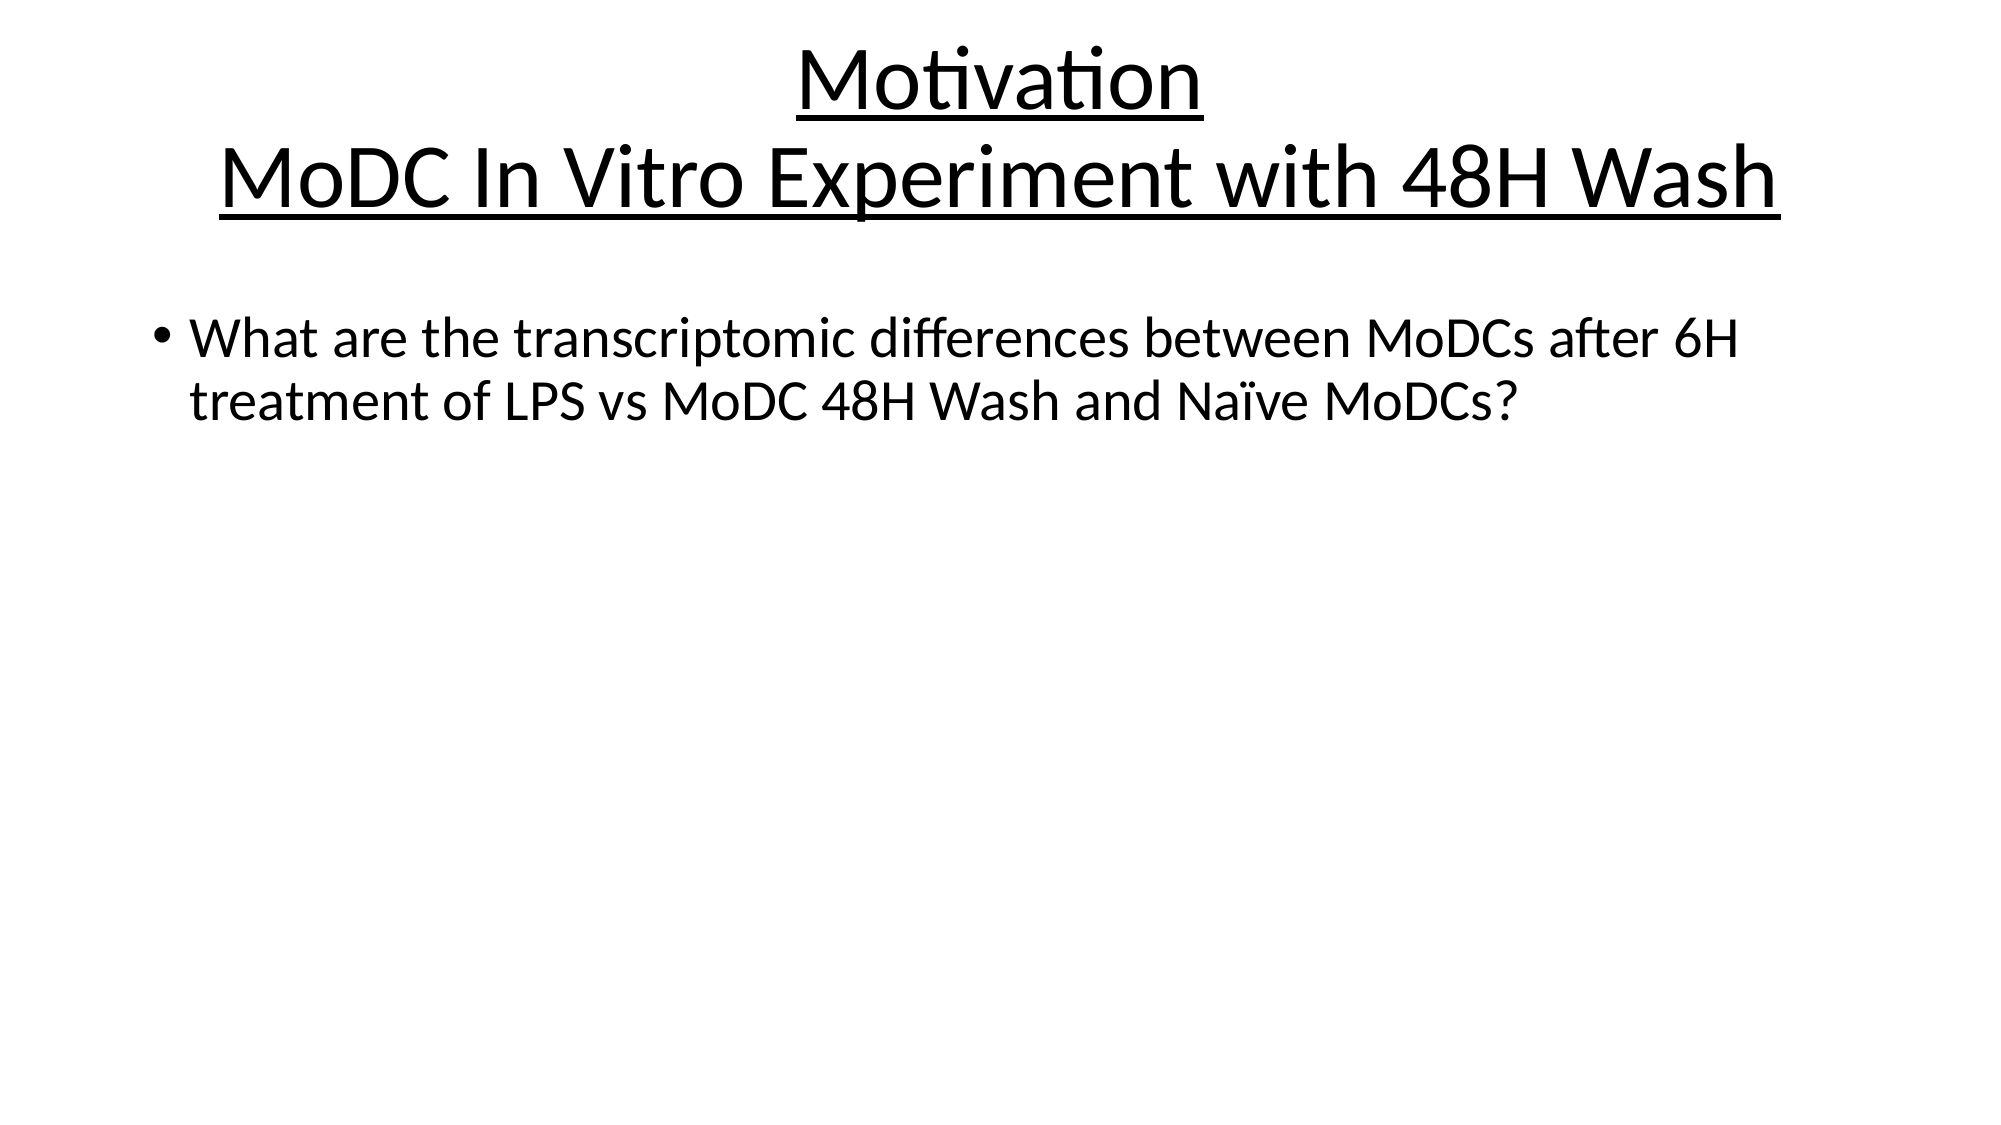

# Motivation MoDC In Vitro Experiment with 48H Wash
What are the transcriptomic differences between MoDCs after 6H treatment of LPS vs MoDC 48H Wash and Naïve MoDCs?